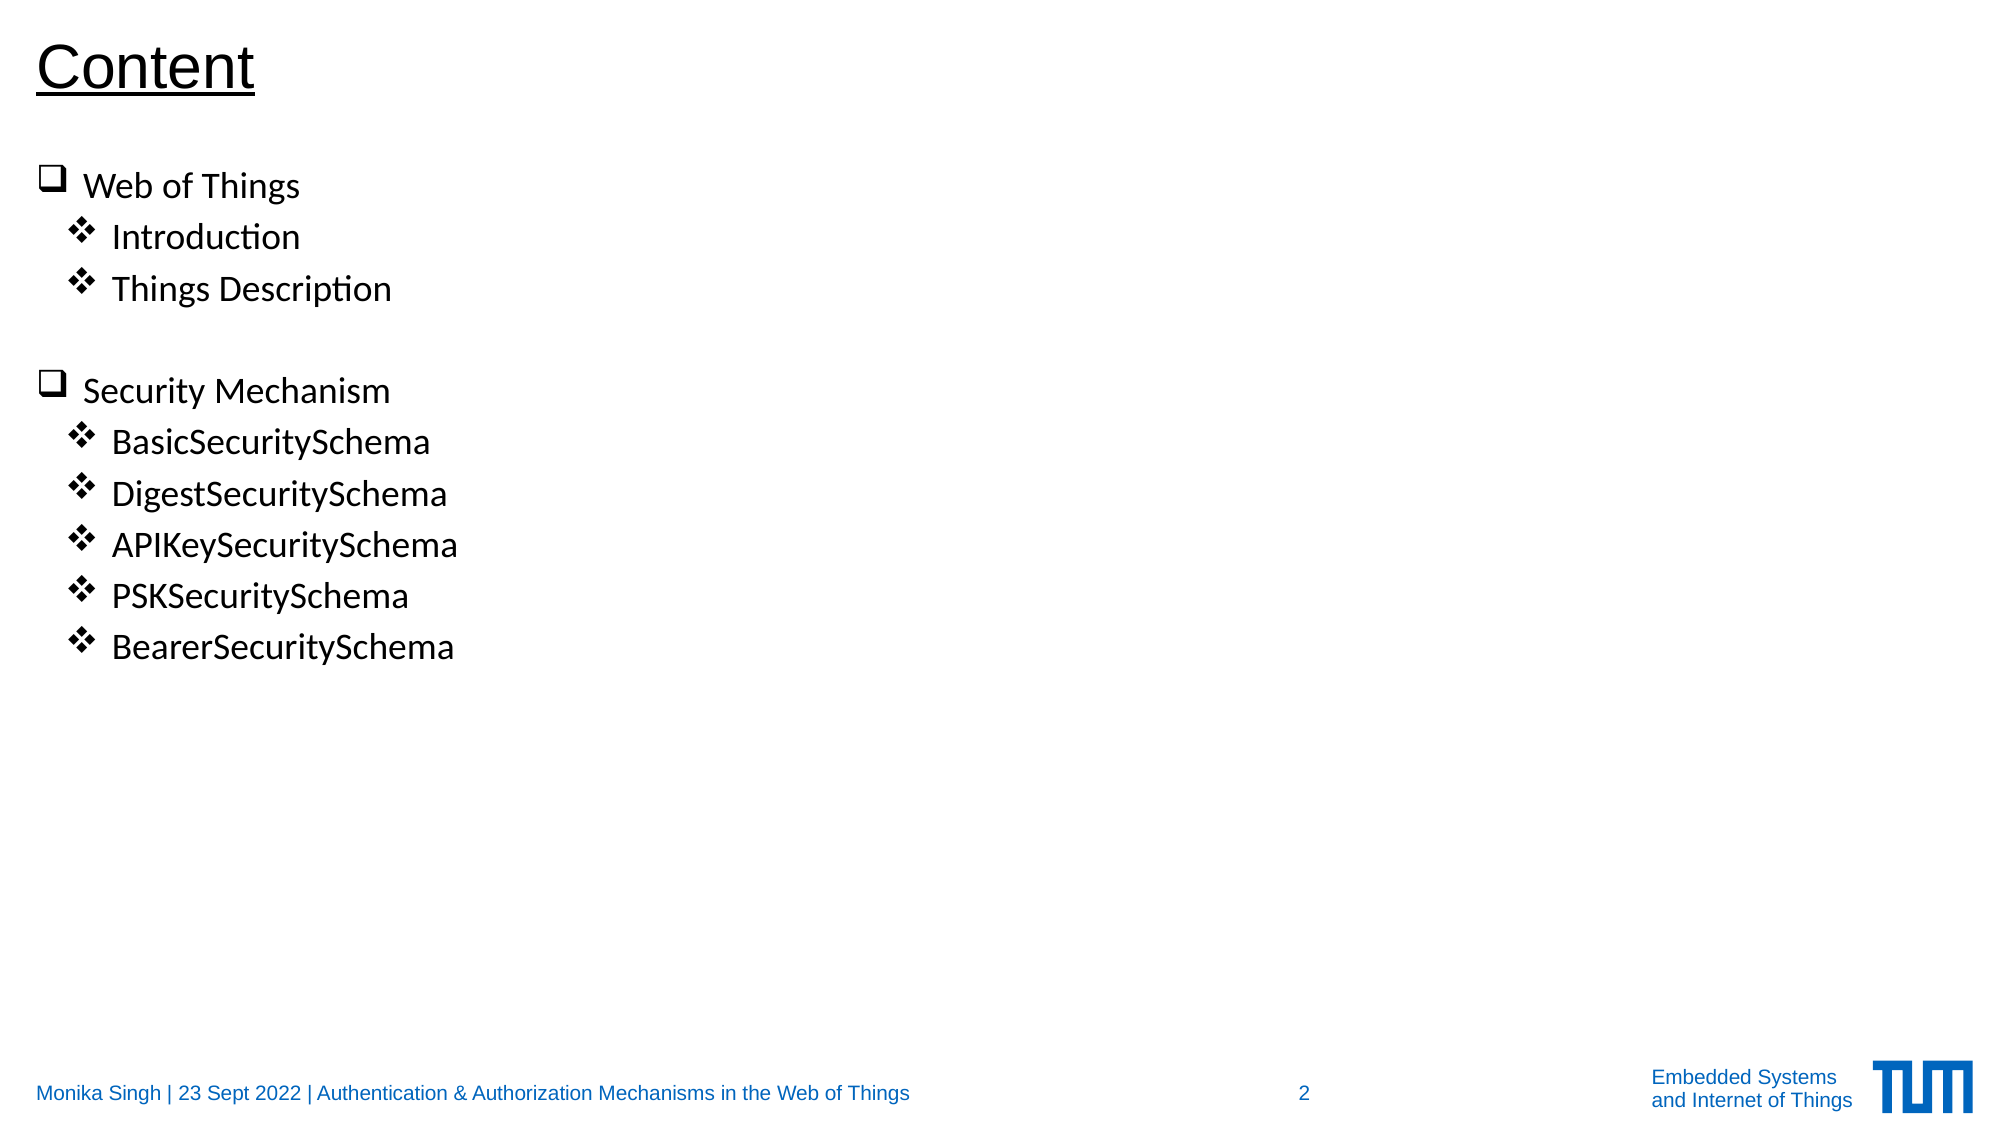

# Content
Web of Things
Introduction
Things Description

Security Mechanism
BasicSecuritySchema
DigestSecuritySchema
APIKeySecuritySchema
PSKSecuritySchema
BearerSecuritySchema

Monika Singh | 23 Sept 2022 | Authentication & Authorization Mechanisms in the Web of Things
2